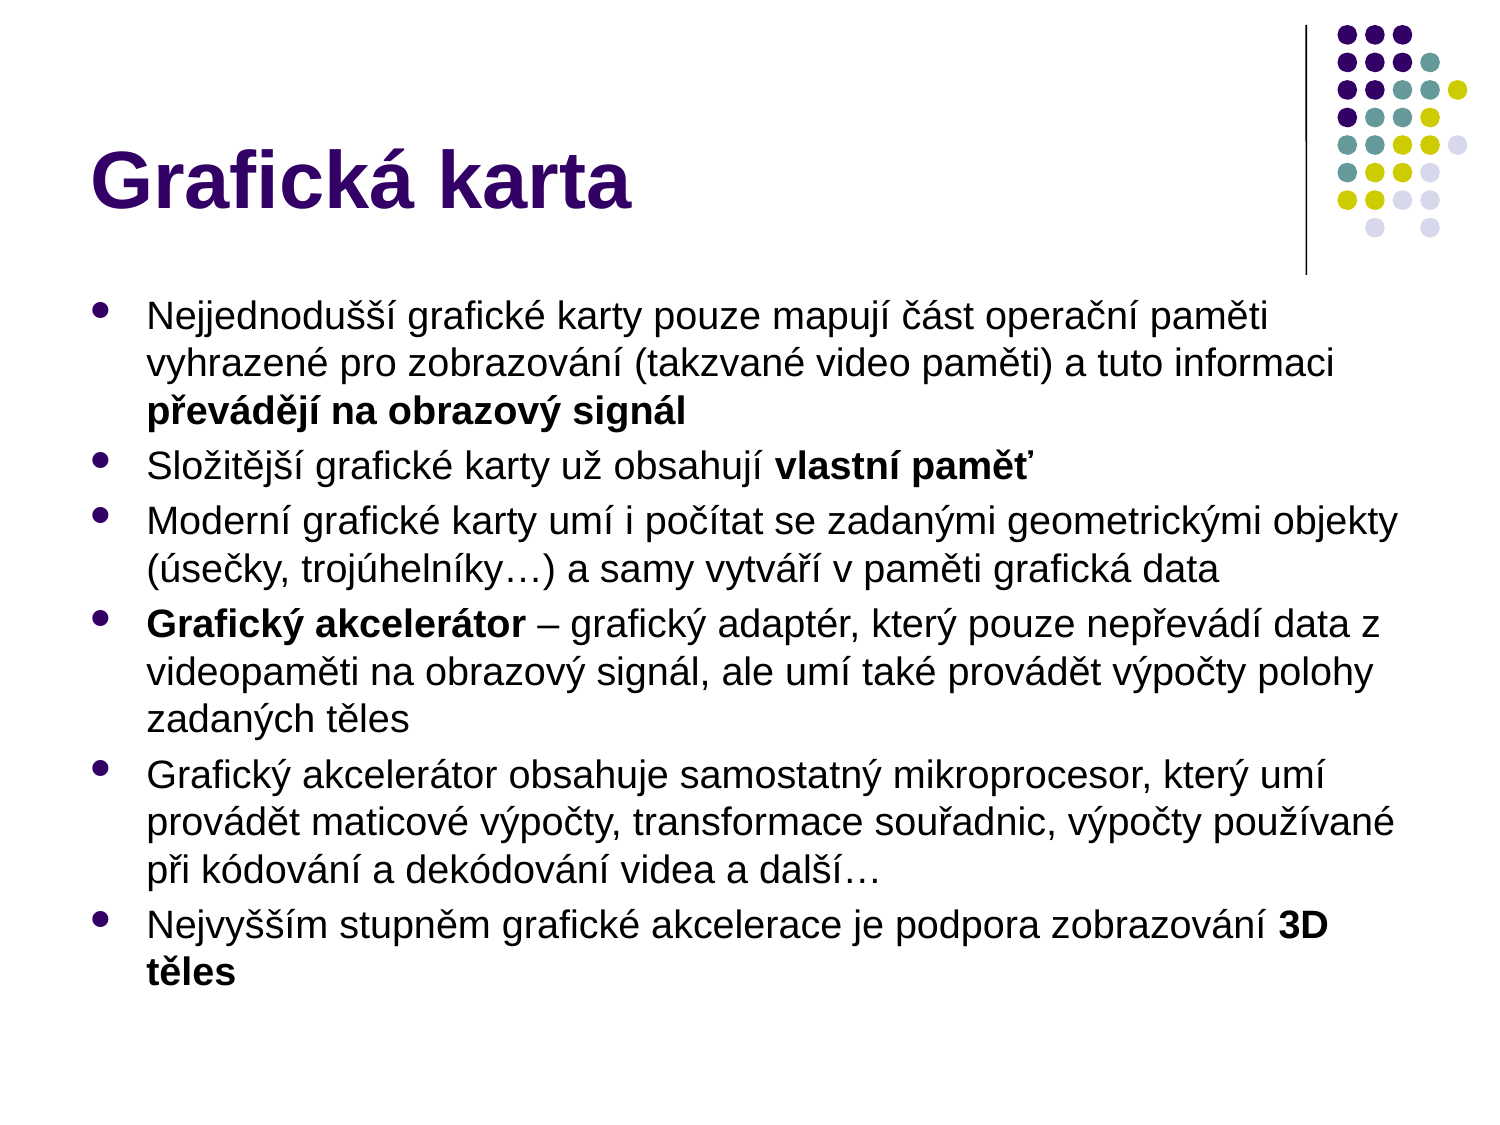

# Grafická karta
Nejjednodušší grafické karty pouze mapují část operační paměti vyhrazené pro zobrazování (takzvané video paměti) a tuto informaci převádějí na obrazový signál
Složitější grafické karty už obsahují vlastní paměť
Moderní grafické karty umí i počítat se zadanými geometrickými objekty (úsečky, trojúhelníky…) a samy vytváří v paměti grafická data
Grafický akcelerátor – grafický adaptér, který pouze nepřevádí data z videopaměti na obrazový signál, ale umí také provádět výpočty polohy zadaných těles
Grafický akcelerátor obsahuje samostatný mikroprocesor, který umí provádět maticové výpočty, transformace souřadnic, výpočty používané při kódování a dekódování videa a další…
Nejvyšším stupněm grafické akcelerace je podpora zobrazování 3D těles